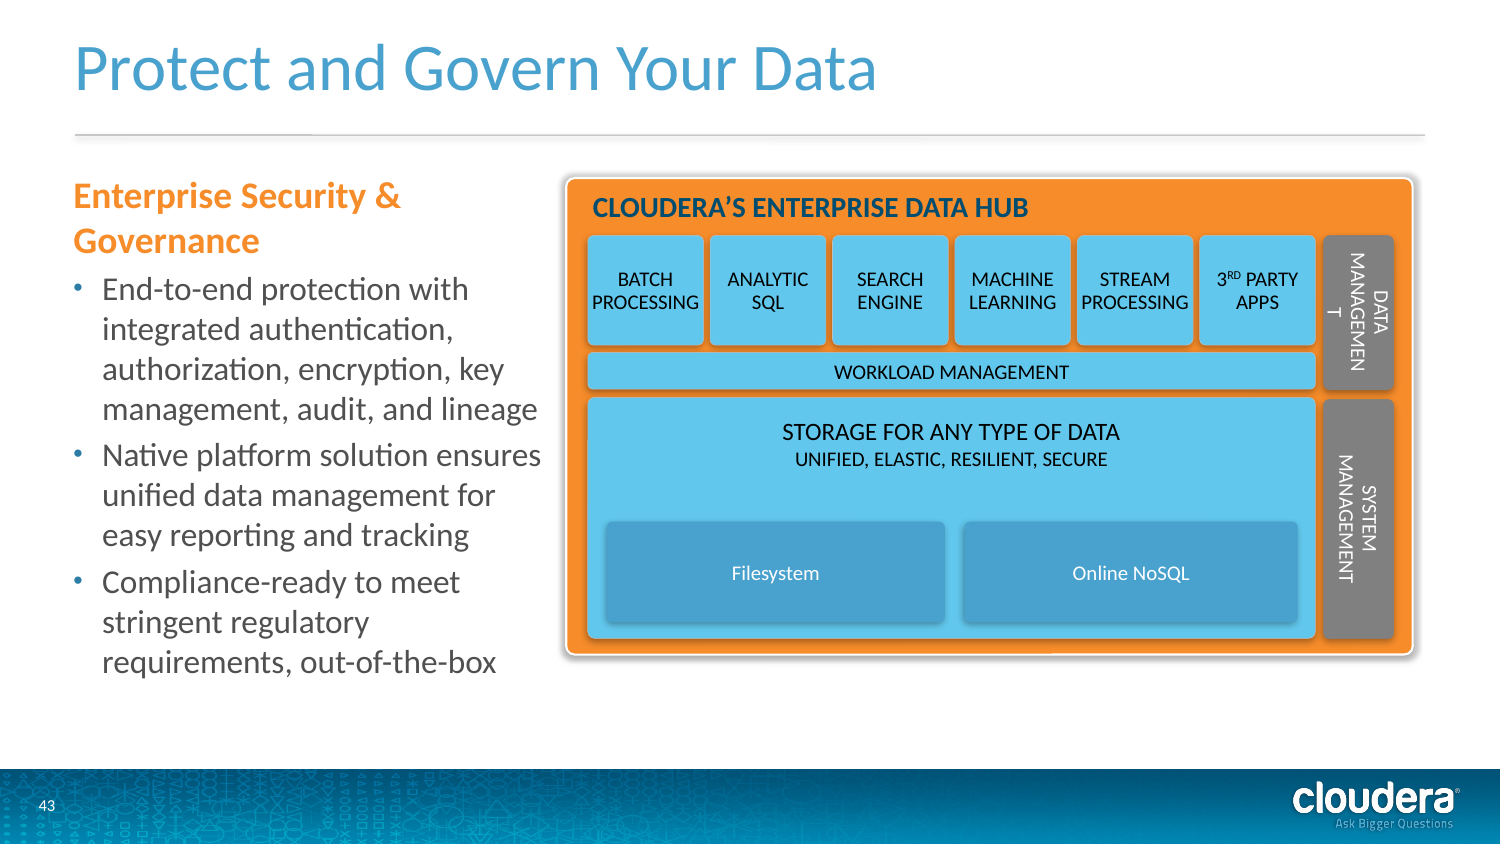

# Protect and Govern Your Data
Enterprise Security & Governance
End-to-end protection with integrated authentication, authorization, encryption, key management, audit, and lineage
Native platform solution ensures unified data management for easy reporting and tracking
Compliance-ready to meet stringent regulatory requirements, out-of-the-box

CLOUDERA’S ENTERPRISE DATA HUB
BATCH
PROCESSING
ANALYTIC
SQL
SEARCH
ENGINE
MACHINE
LEARNING
STREAM
PROCESSING
3RD PARTY
APPS
DATA
MANAGEMENT
WORKLOAD MANAGEMENT
STORAGE FOR ANY TYPE OF DATA
UNIFIED, ELASTIC, RESILIENT, SECURE

SYSTEM
MANAGEMENT
Filesystem
Online NoSQL